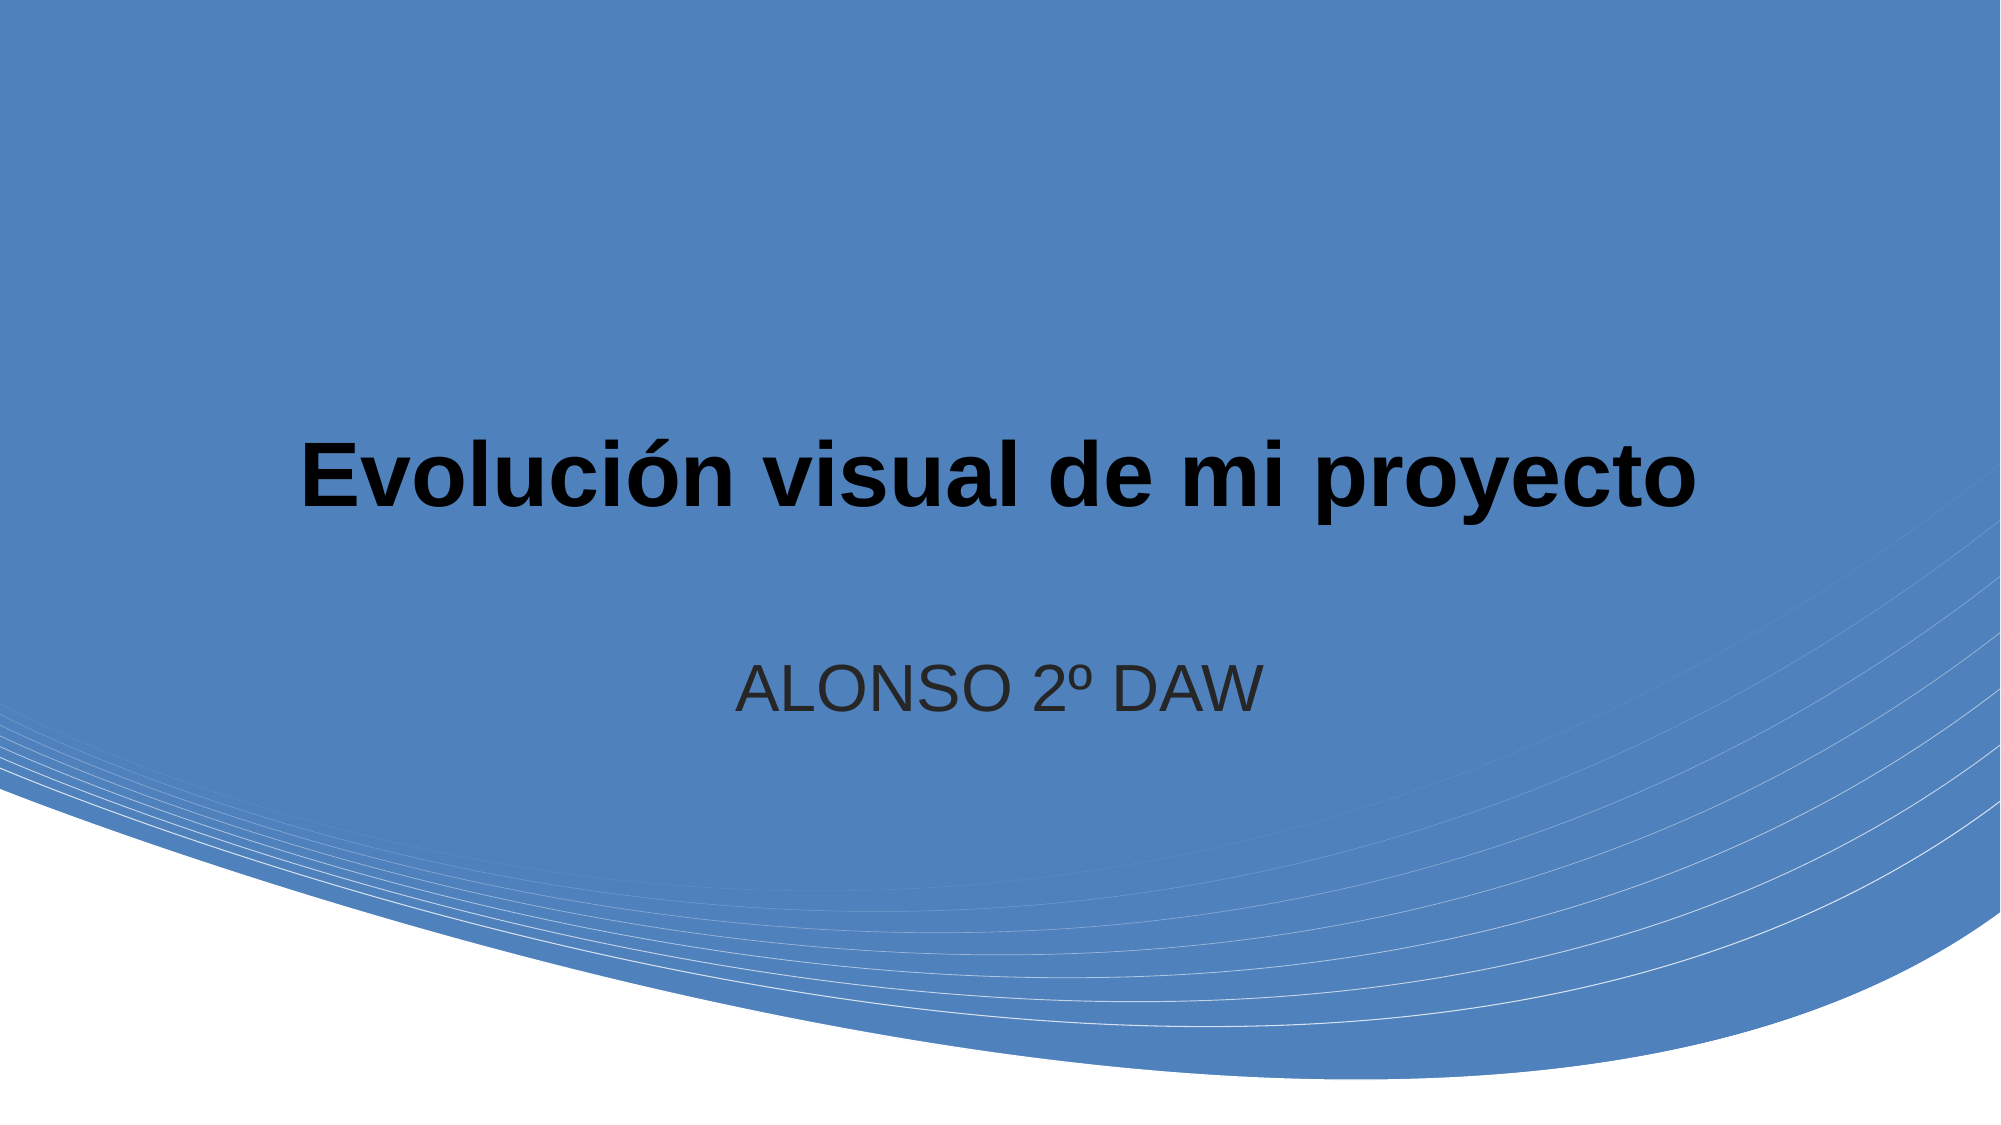

# Evolución visual de mi proyecto
ALONSO 2º DAW